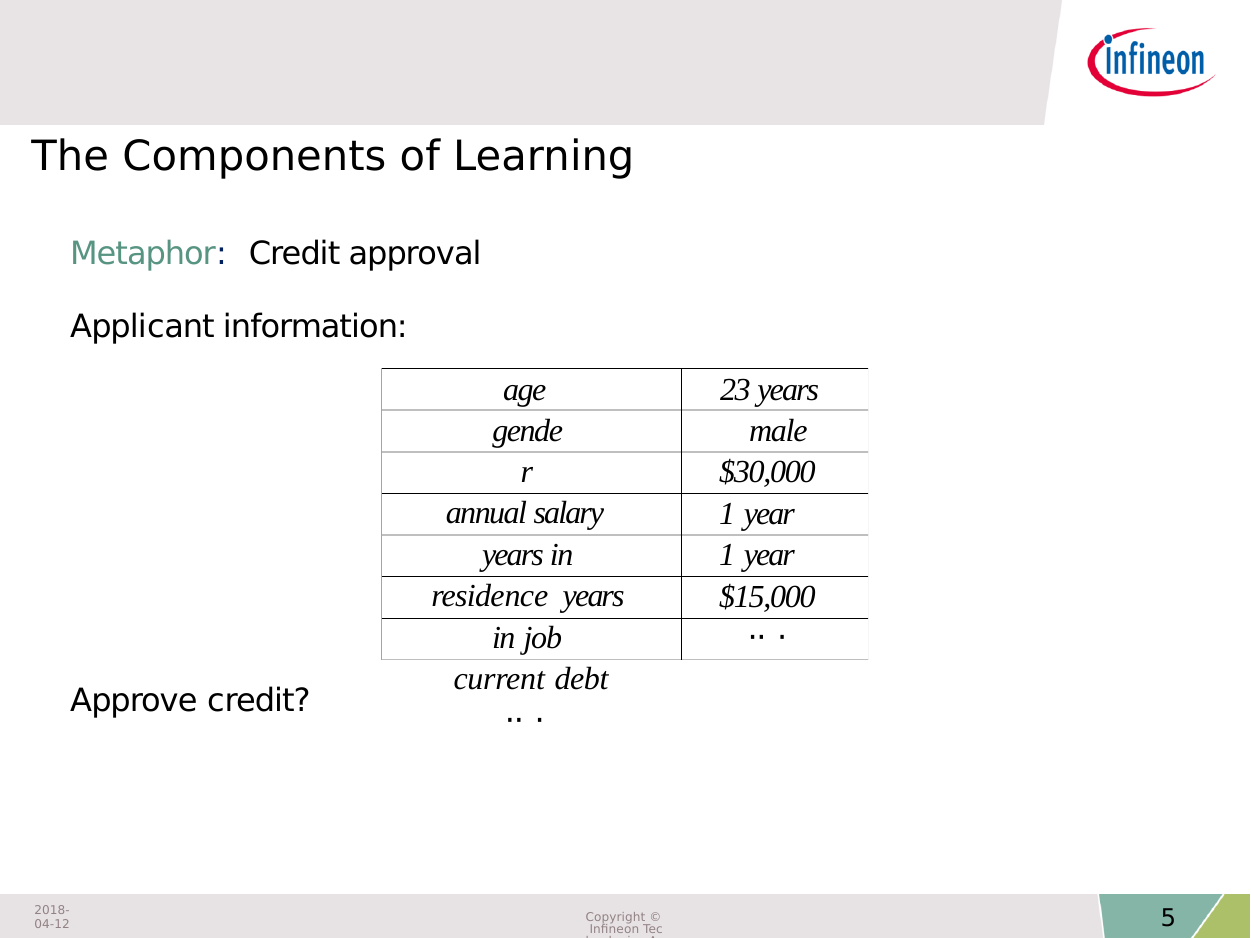

The Components of Learning
Metaphor:	Credit approval

Applicant information:
age  gender
annual salary  years in residence  years in job
 current debt
·· ·
23 years  male
$30,000
1 year
1 year
$15,000
·· ·

Approve credit?
2018-04-12
Copyright © Infineon Technologies AG 2018. All rights reserved.
5